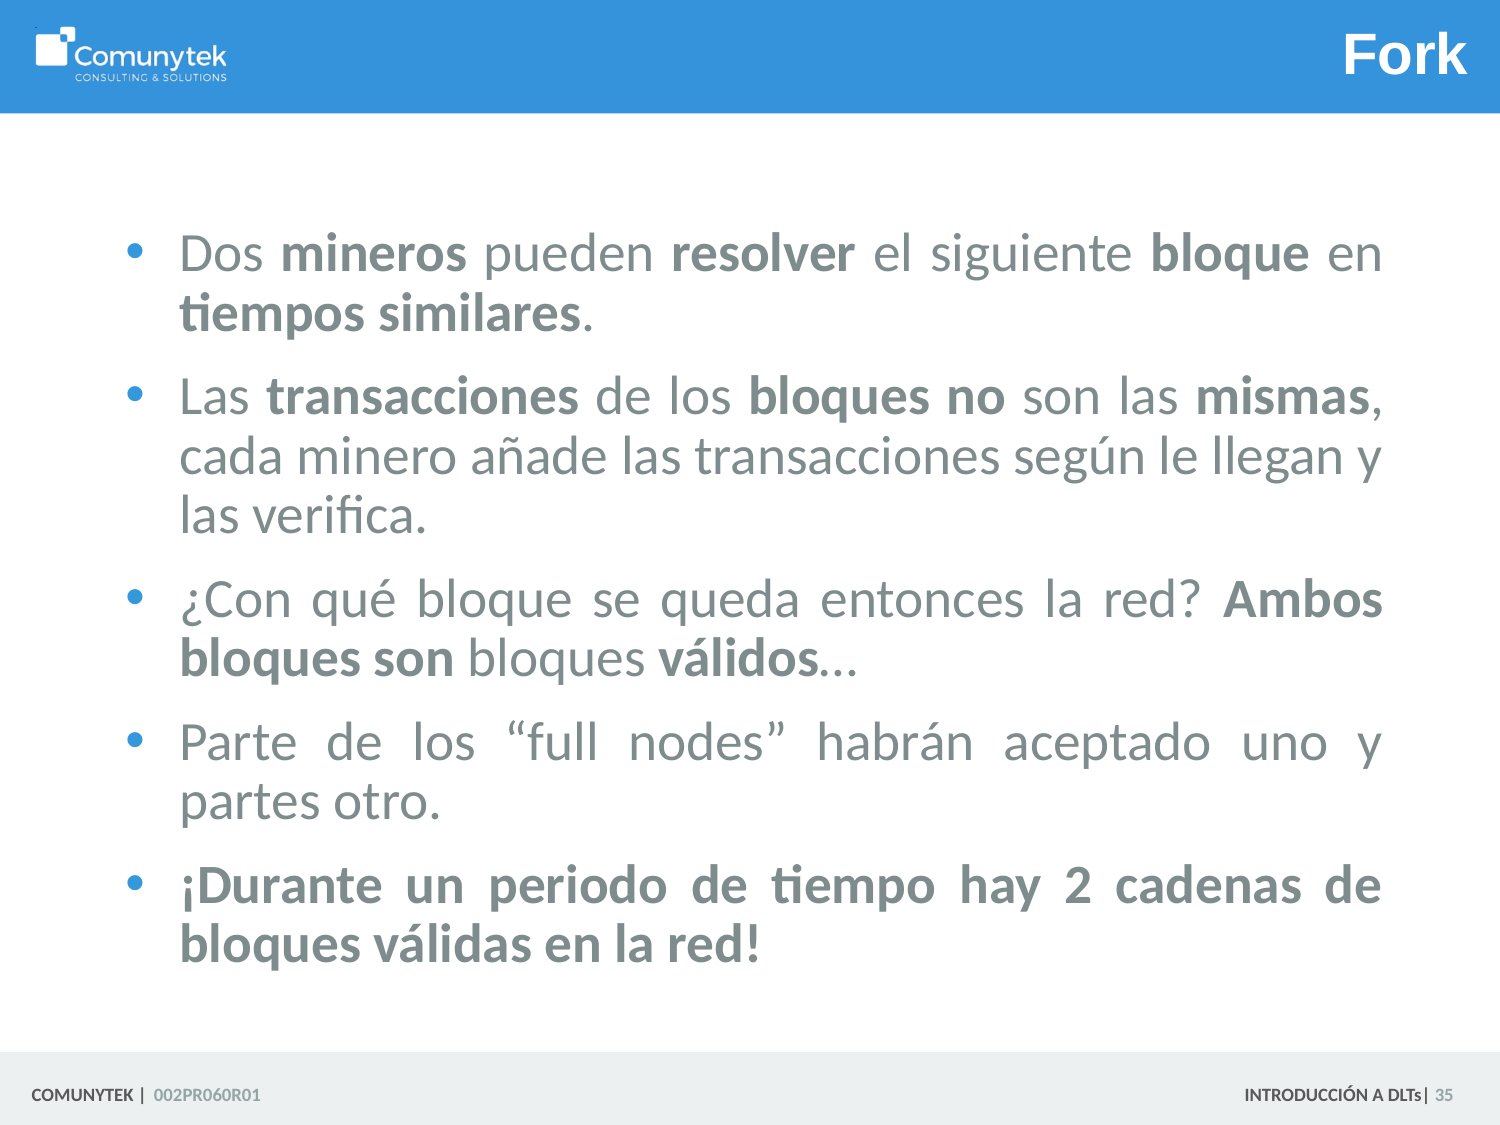

# Fork
Dos mineros pueden resolver el siguiente bloque en tiempos similares.
Las transacciones de los bloques no son las mismas, cada minero añade las transacciones según le llegan y las verifica.
¿Con qué bloque se queda entonces la red? Ambos bloques son bloques válidos…
Parte de los “full nodes” habrán aceptado uno y partes otro.
¡Durante un periodo de tiempo hay 2 cadenas de bloques válidas en la red!

 35